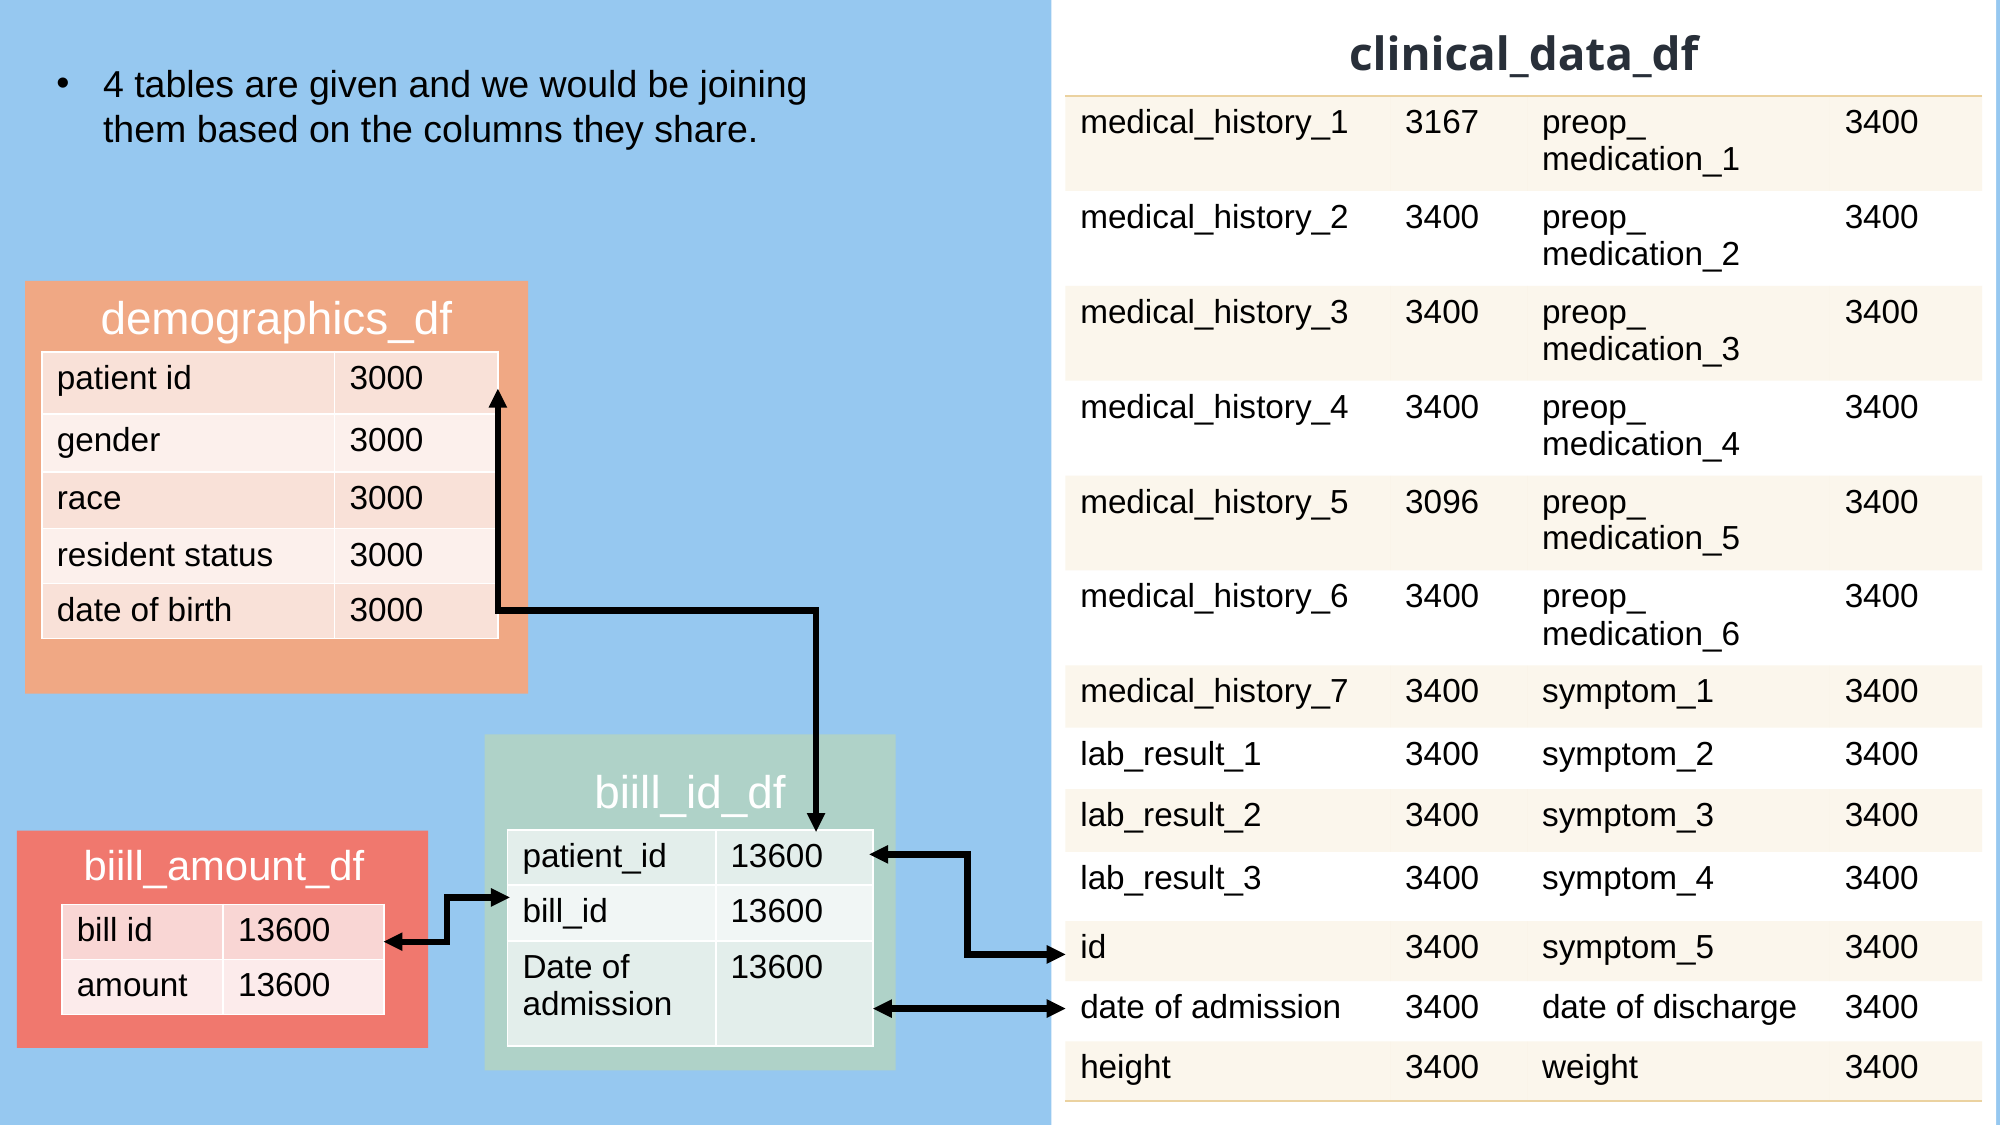

clinical_data_df
4 tables are given and we would be joining them based on the columns they share.
| medical\_history\_1 | 3167 | preop\_ medication\_1 | 3400 |
| --- | --- | --- | --- |
| medical\_history\_2 | 3400 | preop\_ medication\_2 | 3400 |
| medical\_history\_3 | 3400 | preop\_ medication\_3 | 3400 |
| medical\_history\_4 | 3400 | preop\_ medication\_4 | 3400 |
| medical\_history\_5 | 3096 | preop\_ medication\_5 | 3400 |
| medical\_history\_6 | 3400 | preop\_ medication\_6 | 3400 |
| medical\_history\_7 | 3400 | symptom\_1 | 3400 |
| lab\_result\_1 | 3400 | symptom\_2 | 3400 |
| lab\_result\_2 | 3400 | symptom\_3 | 3400 |
| lab\_result\_3 | 3400 | symptom\_4 | 3400 |
| id | 3400 | symptom\_5 | 3400 |
| date of admission | 3400 | date of discharge | 3400 |
| height | 3400 | weight | 3400 |

demographics_df
| patient id | 3000 |
| --- | --- |
| gender | 3000 |
| race | 3000 |
| resident status | 3000 |
| date of birth | 3000 |

biill_id_df
| patient\_id | 13600 |
| --- | --- |
| bill\_id | 13600 |
| Date of admission | 13600 |

biill_amount_df
| bill id | 13600 |
| --- | --- |
| amount | 13600 |